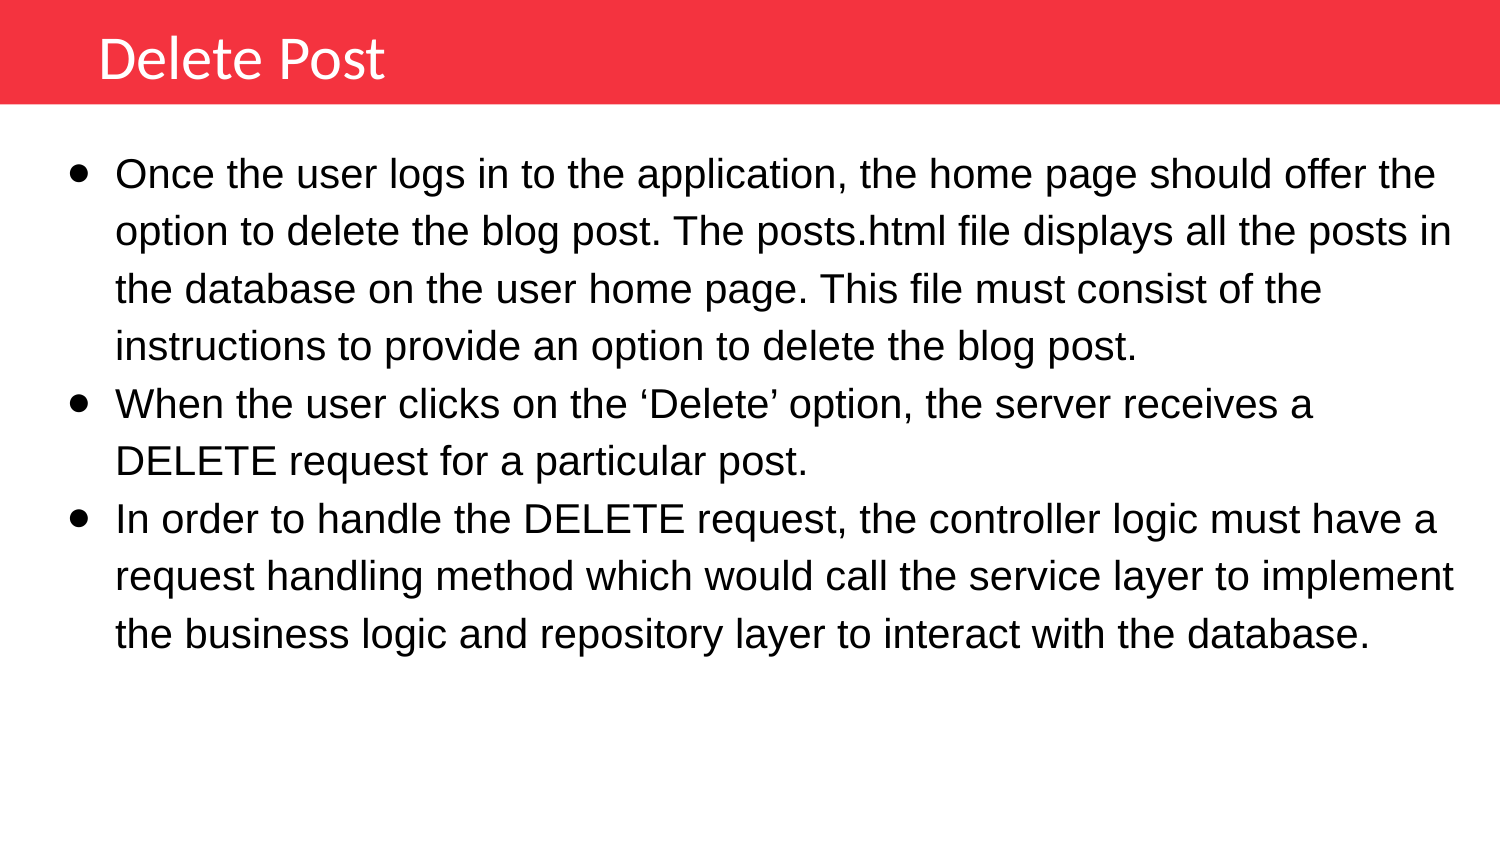

Delete Post

Once the user logs in to the application, the home page should offer the option to delete the blog post. The posts.html file displays all the posts in the database on the user home page. This file must consist of the instructions to provide an option to delete the blog post.
When the user clicks on the ‘Delete’ option, the server receives a DELETE request for a particular post.
In order to handle the DELETE request, the controller logic must have a request handling method which would call the service layer to implement the business logic and repository layer to interact with the database.